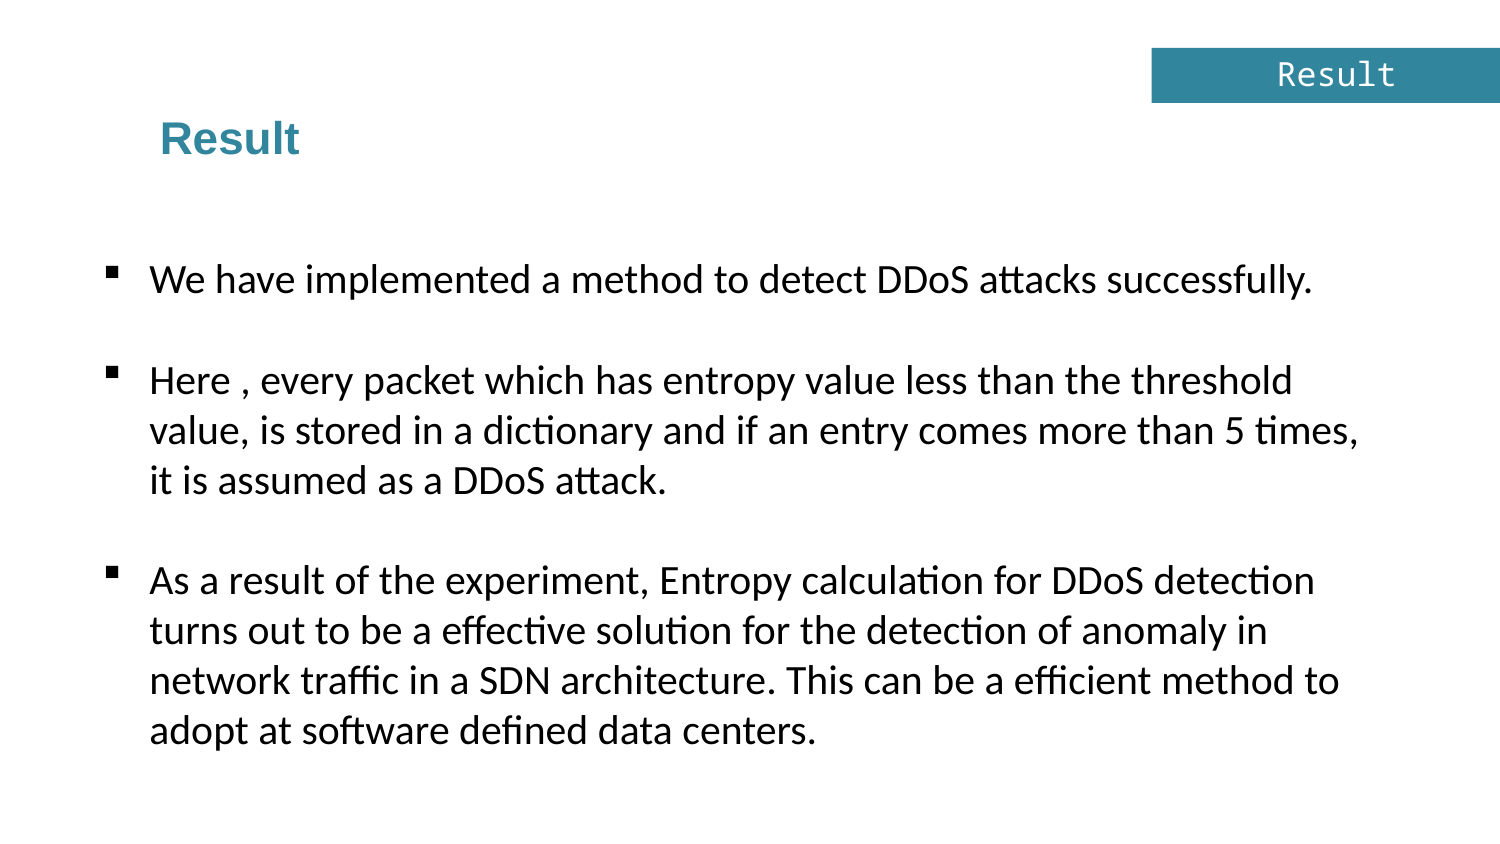

Result
Result
SDN Controller
We have implemented a method to detect DDoS attacks successfully.

Here , every packet which has entropy value less than the threshold value, is stored in a dictionary and if an entry comes more than 5 times, it is assumed as a DDoS attack.

As a result of the experiment, Entropy calculation for DDoS detection turns out to be a effective solution for the detection of anomaly in network traffic in a SDN architecture. This can be a efficient method to adopt at software defined data centers.
MININET
POX Controller